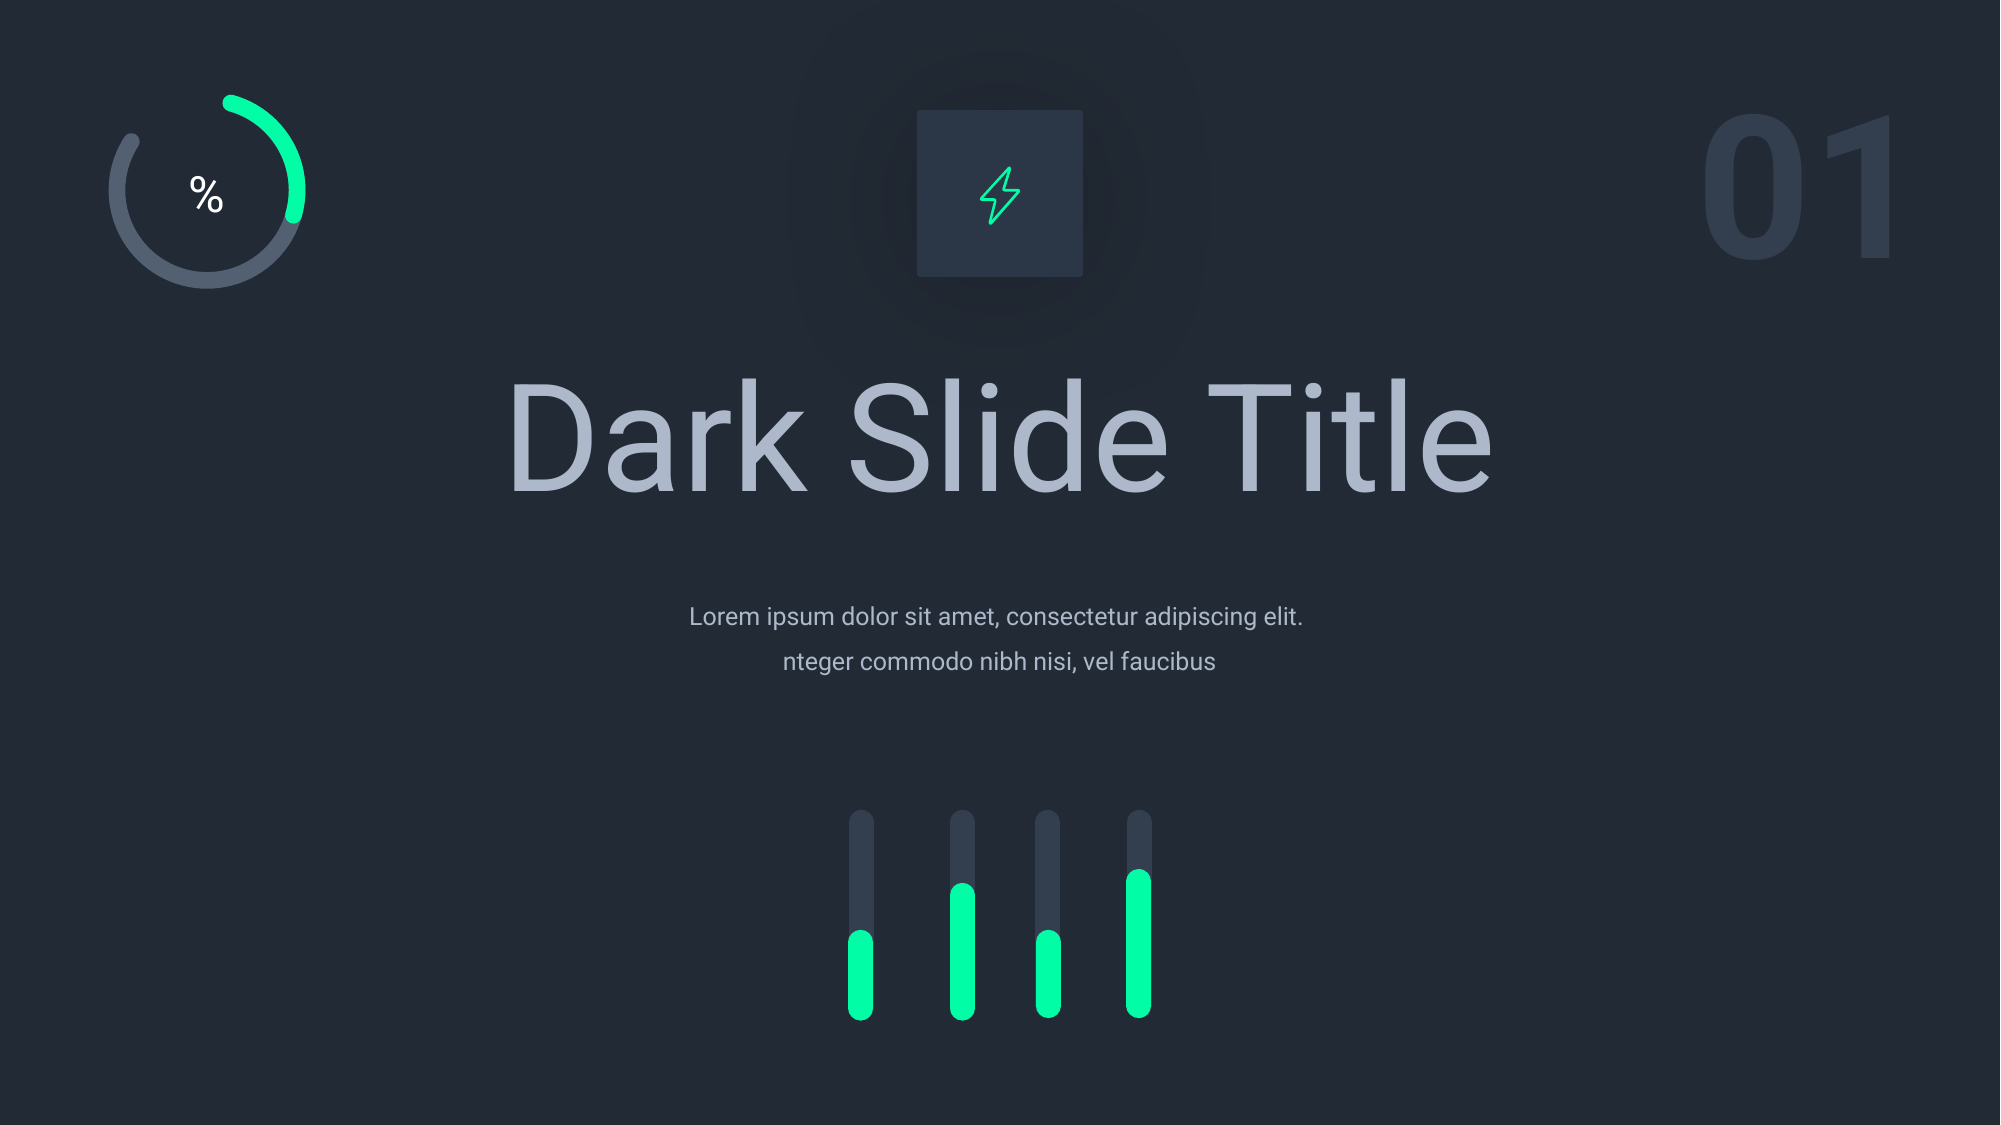

01

%

Dark Slide Title
Lorem ipsum dolor sit amet, consectetur adipiscing elit.
nteger commodo nibh nisi, vel faucibus